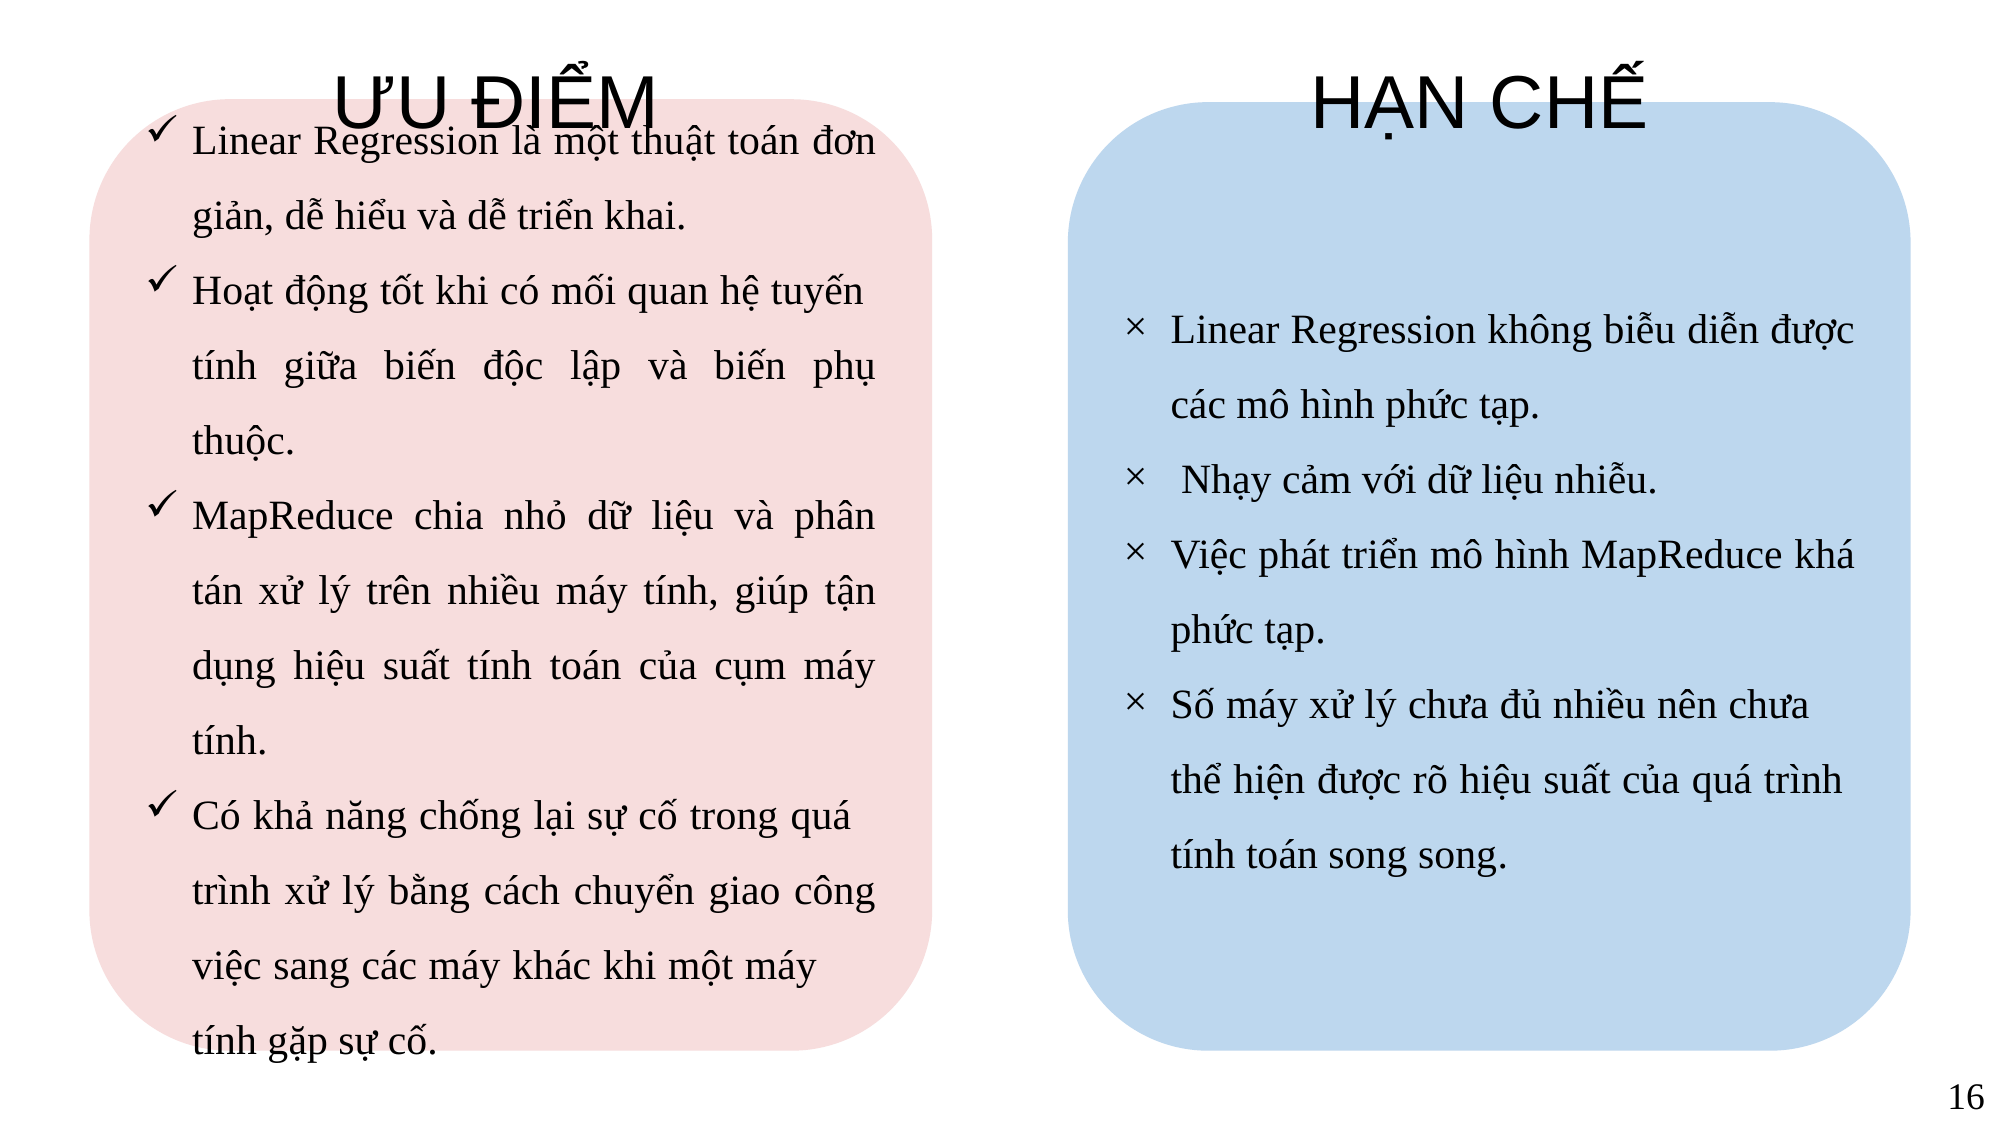

HẠN CHẾ
Linear Regression không biễu diễn được các mô hình phức tạp.
 Nhạy cảm với dữ liệu nhiễu.
Việc phát triển mô hình MapReduce khá phức tạp.
Số máy xử lý chưa đủ nhiều nên chưa     thể hiện được rõ hiệu suất của quá trình  tính toán song song.
ƯU ĐIỂM
Linear Regression là một thuật toán đơn giản, dễ hiểu và dễ triển khai.
Hoạt động tốt khi có mối quan hệ tuyến  tính giữa biến độc lập và biến phụ thuộc.
MapReduce chia nhỏ dữ liệu và phân tán xử lý trên nhiều máy tính, giúp tận dụng hiệu suất tính toán của cụm máy tính.
Có khả năng chống lại sự cố trong quá   trình xử lý bằng cách chuyển giao công việc sang các máy khác khi một máy      tính gặp sự cố.
16